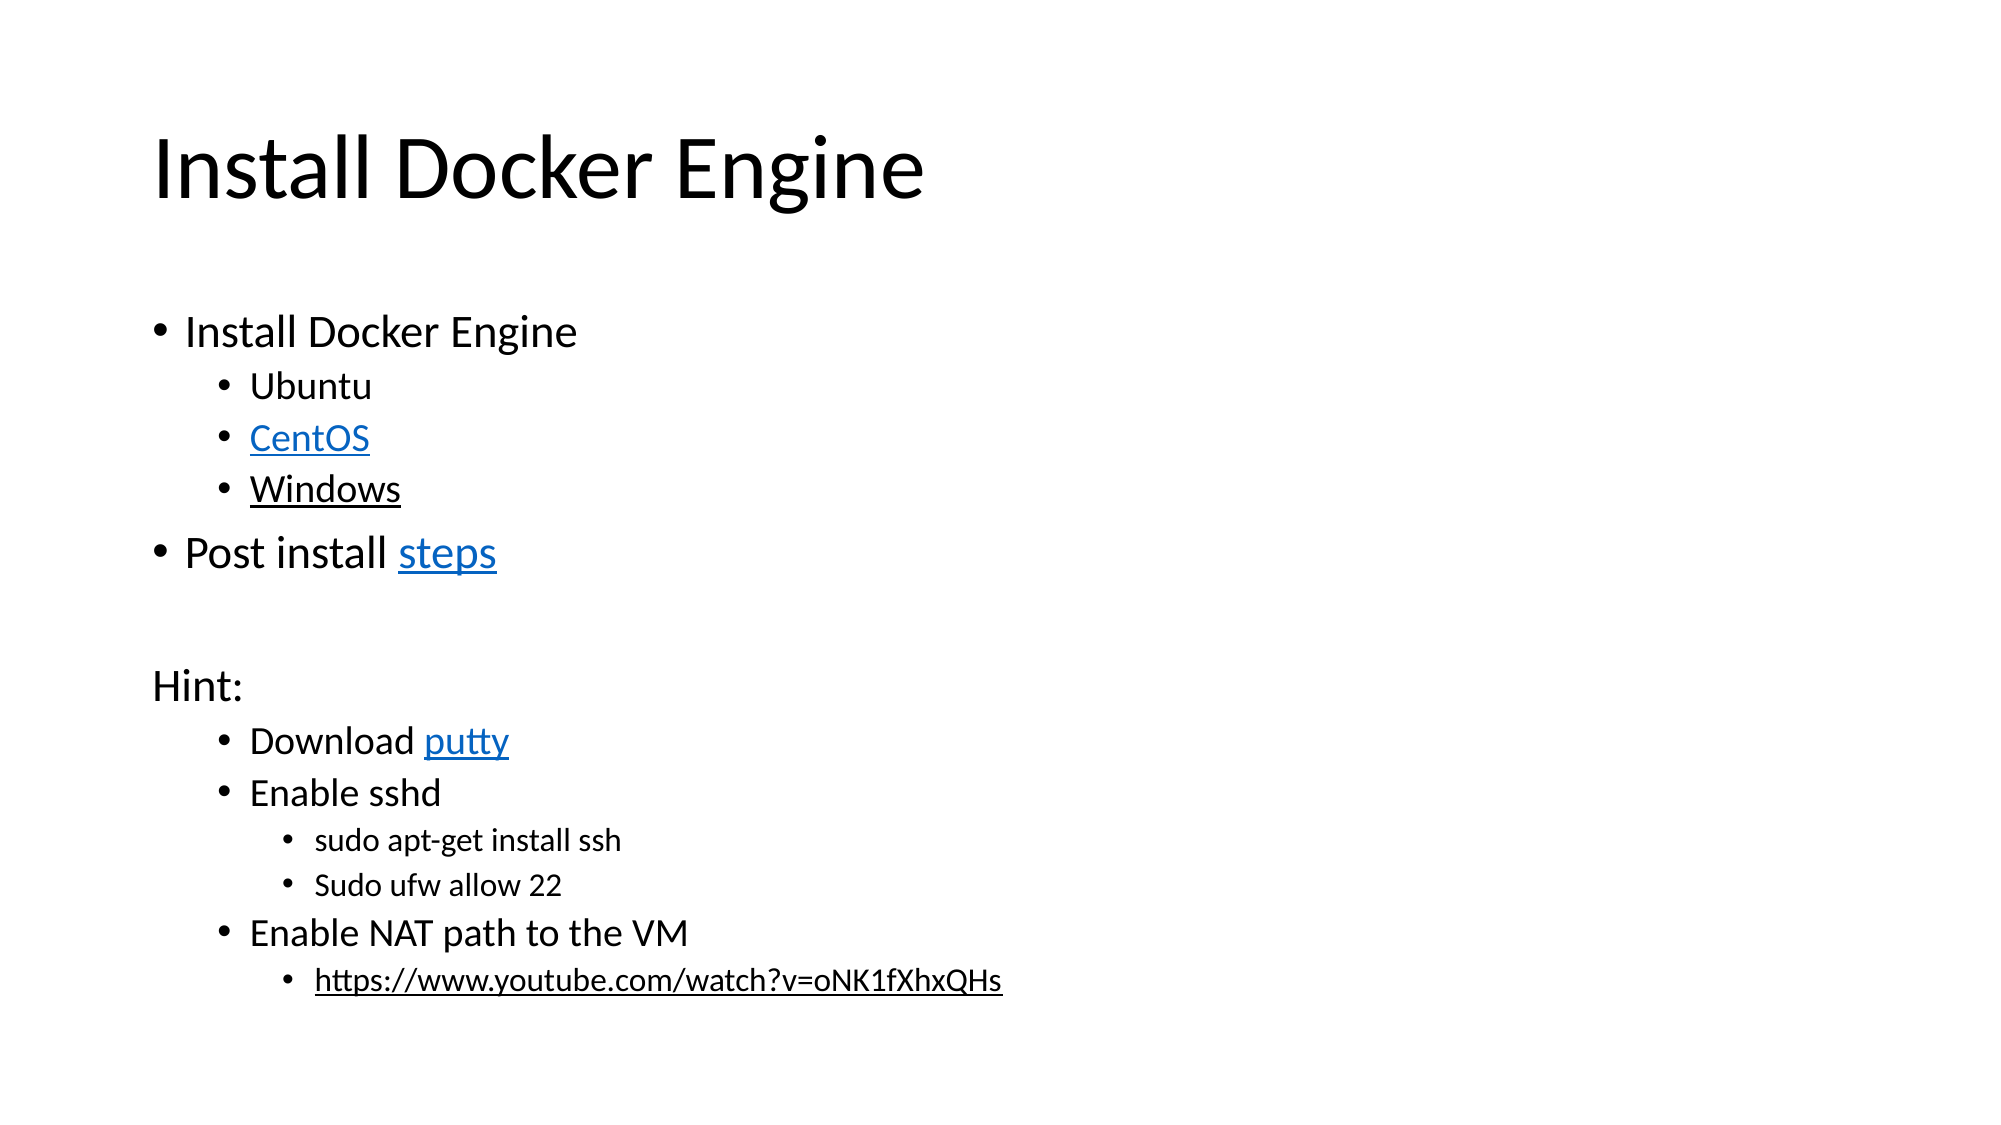

# Install Docker Engine
Install Docker Engine
Ubuntu
CentOS
Windows
Post install steps

Hint:
Download putty
Enable sshd
sudo apt-get install ssh
Sudo ufw allow 22
Enable NAT path to the VM
https://www.youtube.com/watch?v=oNK1fXhxQHs